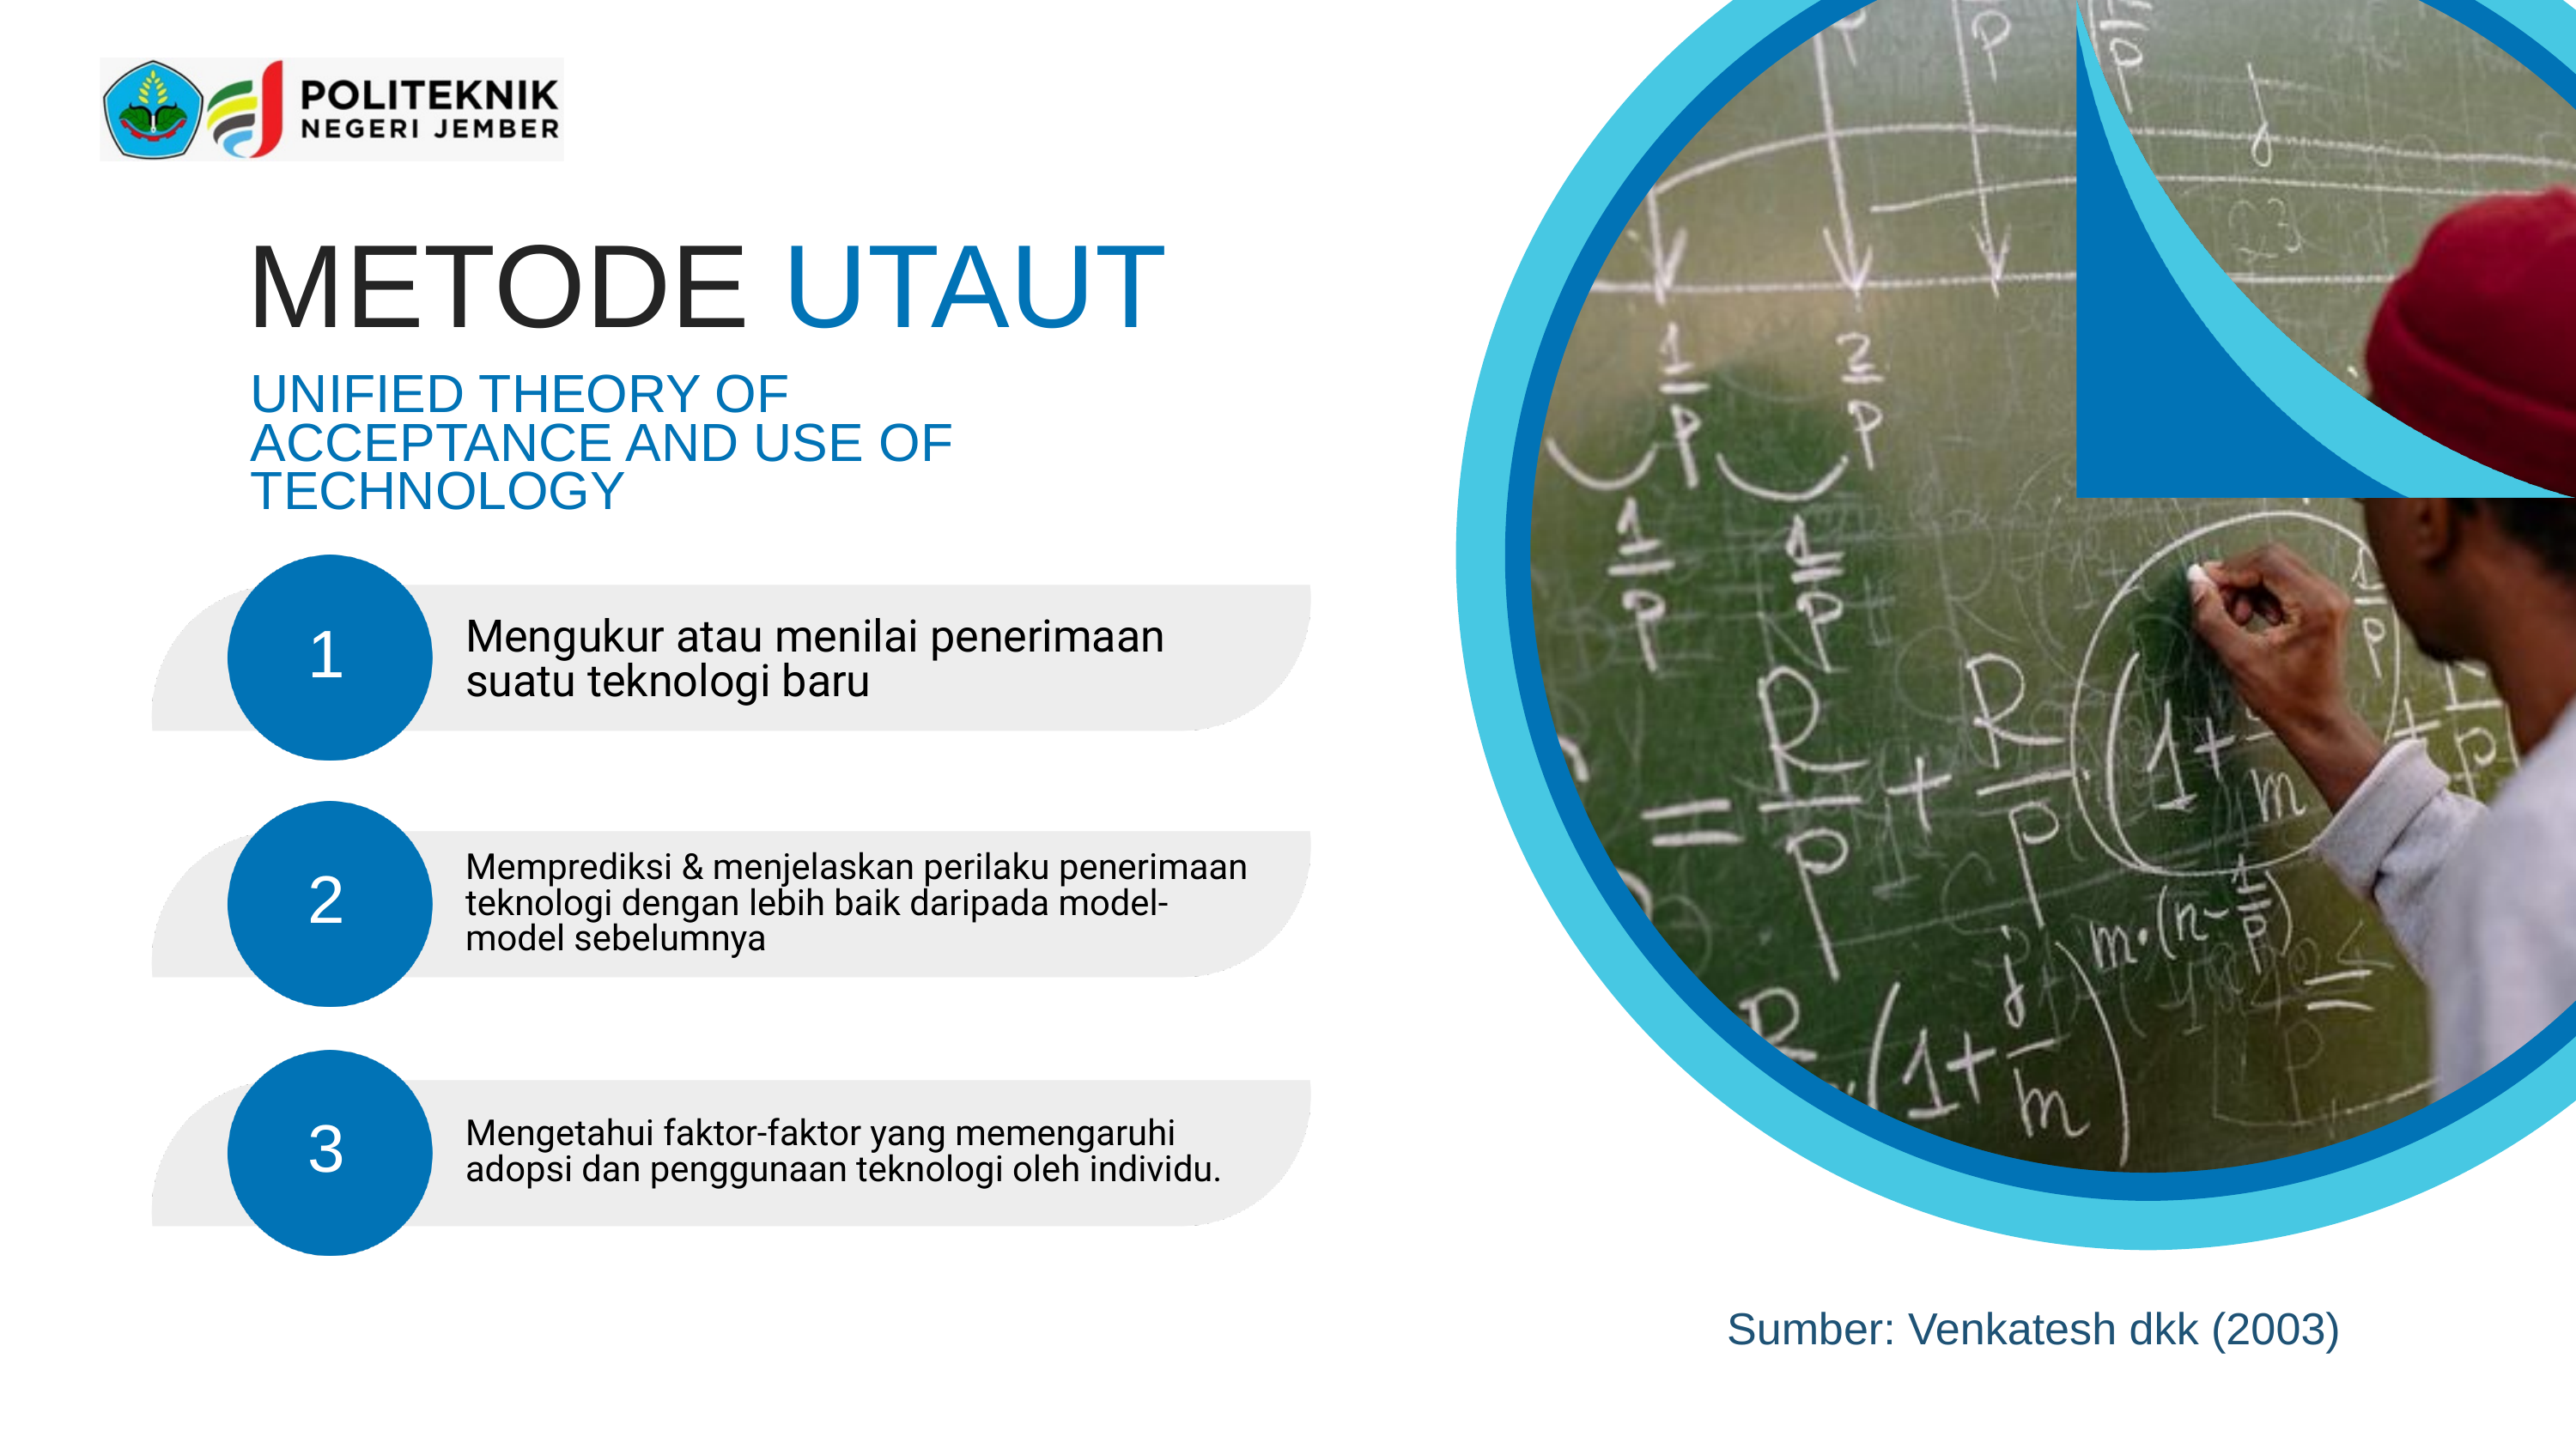

METODE UTAUT
UNIFIED THEORY OF ACCEPTANCE AND USE OF TECHNOLOGY

Mengukur atau menilai penerimaan suatu teknologi baru
1

Memprediksi & menjelaskan perilaku penerimaan teknologi dengan lebih baik daripada model-model sebelumnya
2

Mengetahui faktor-faktor yang memengaruhi adopsi dan penggunaan teknologi oleh individu.
3
Sumber: Venkatesh dkk (2003)